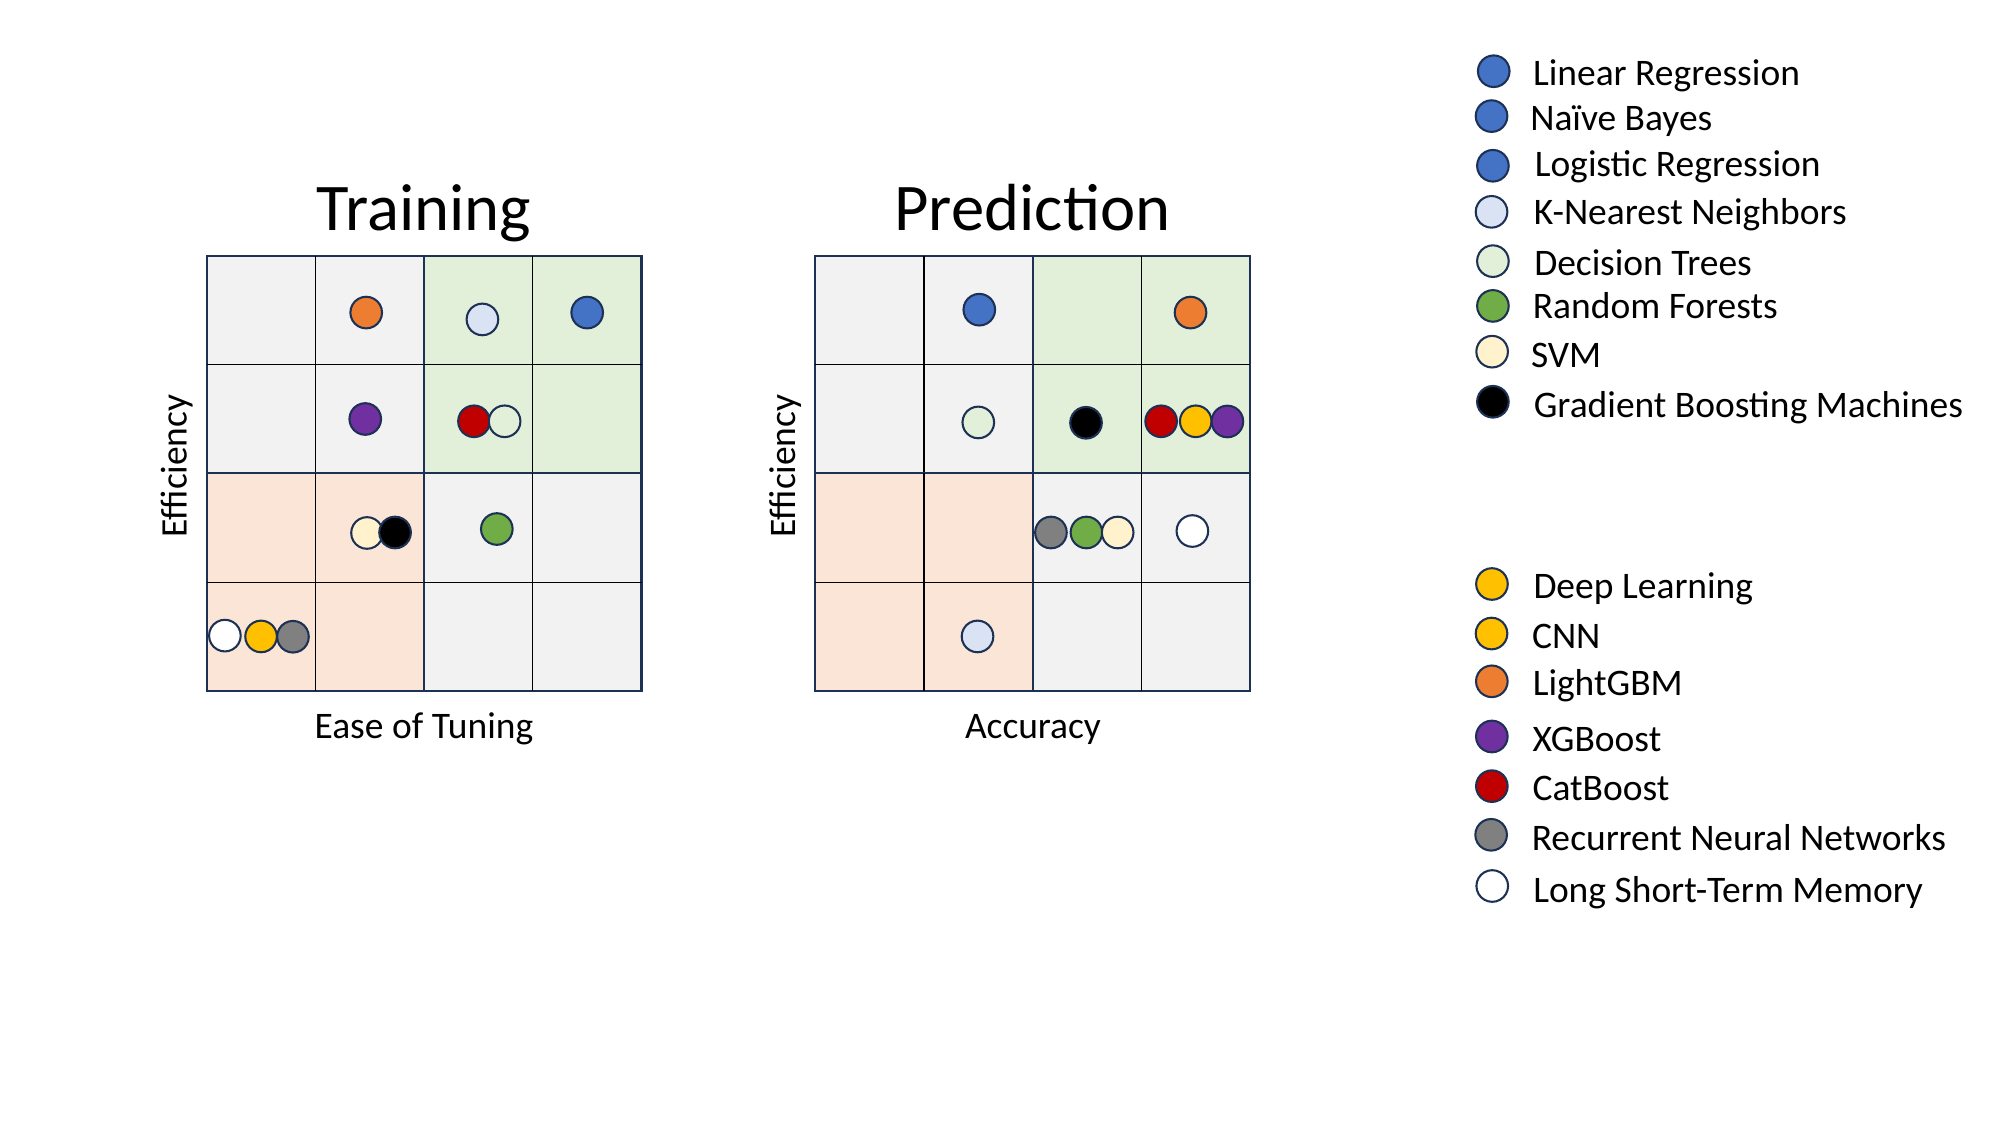

Linear Regression

Naïve Bayes

Logistic Regression

Prediction
Training
K-Nearest Neighbors

Decision Trees

Random Forests

SVM

Gradient Boosting Machines

Efficiency
Efficiency

Deep Learning

CNN

LightGBM

Ease of Tuning
Accuracy
XGBoost

CatBoost

Recurrent Neural Networks

Long Short-Term Memory